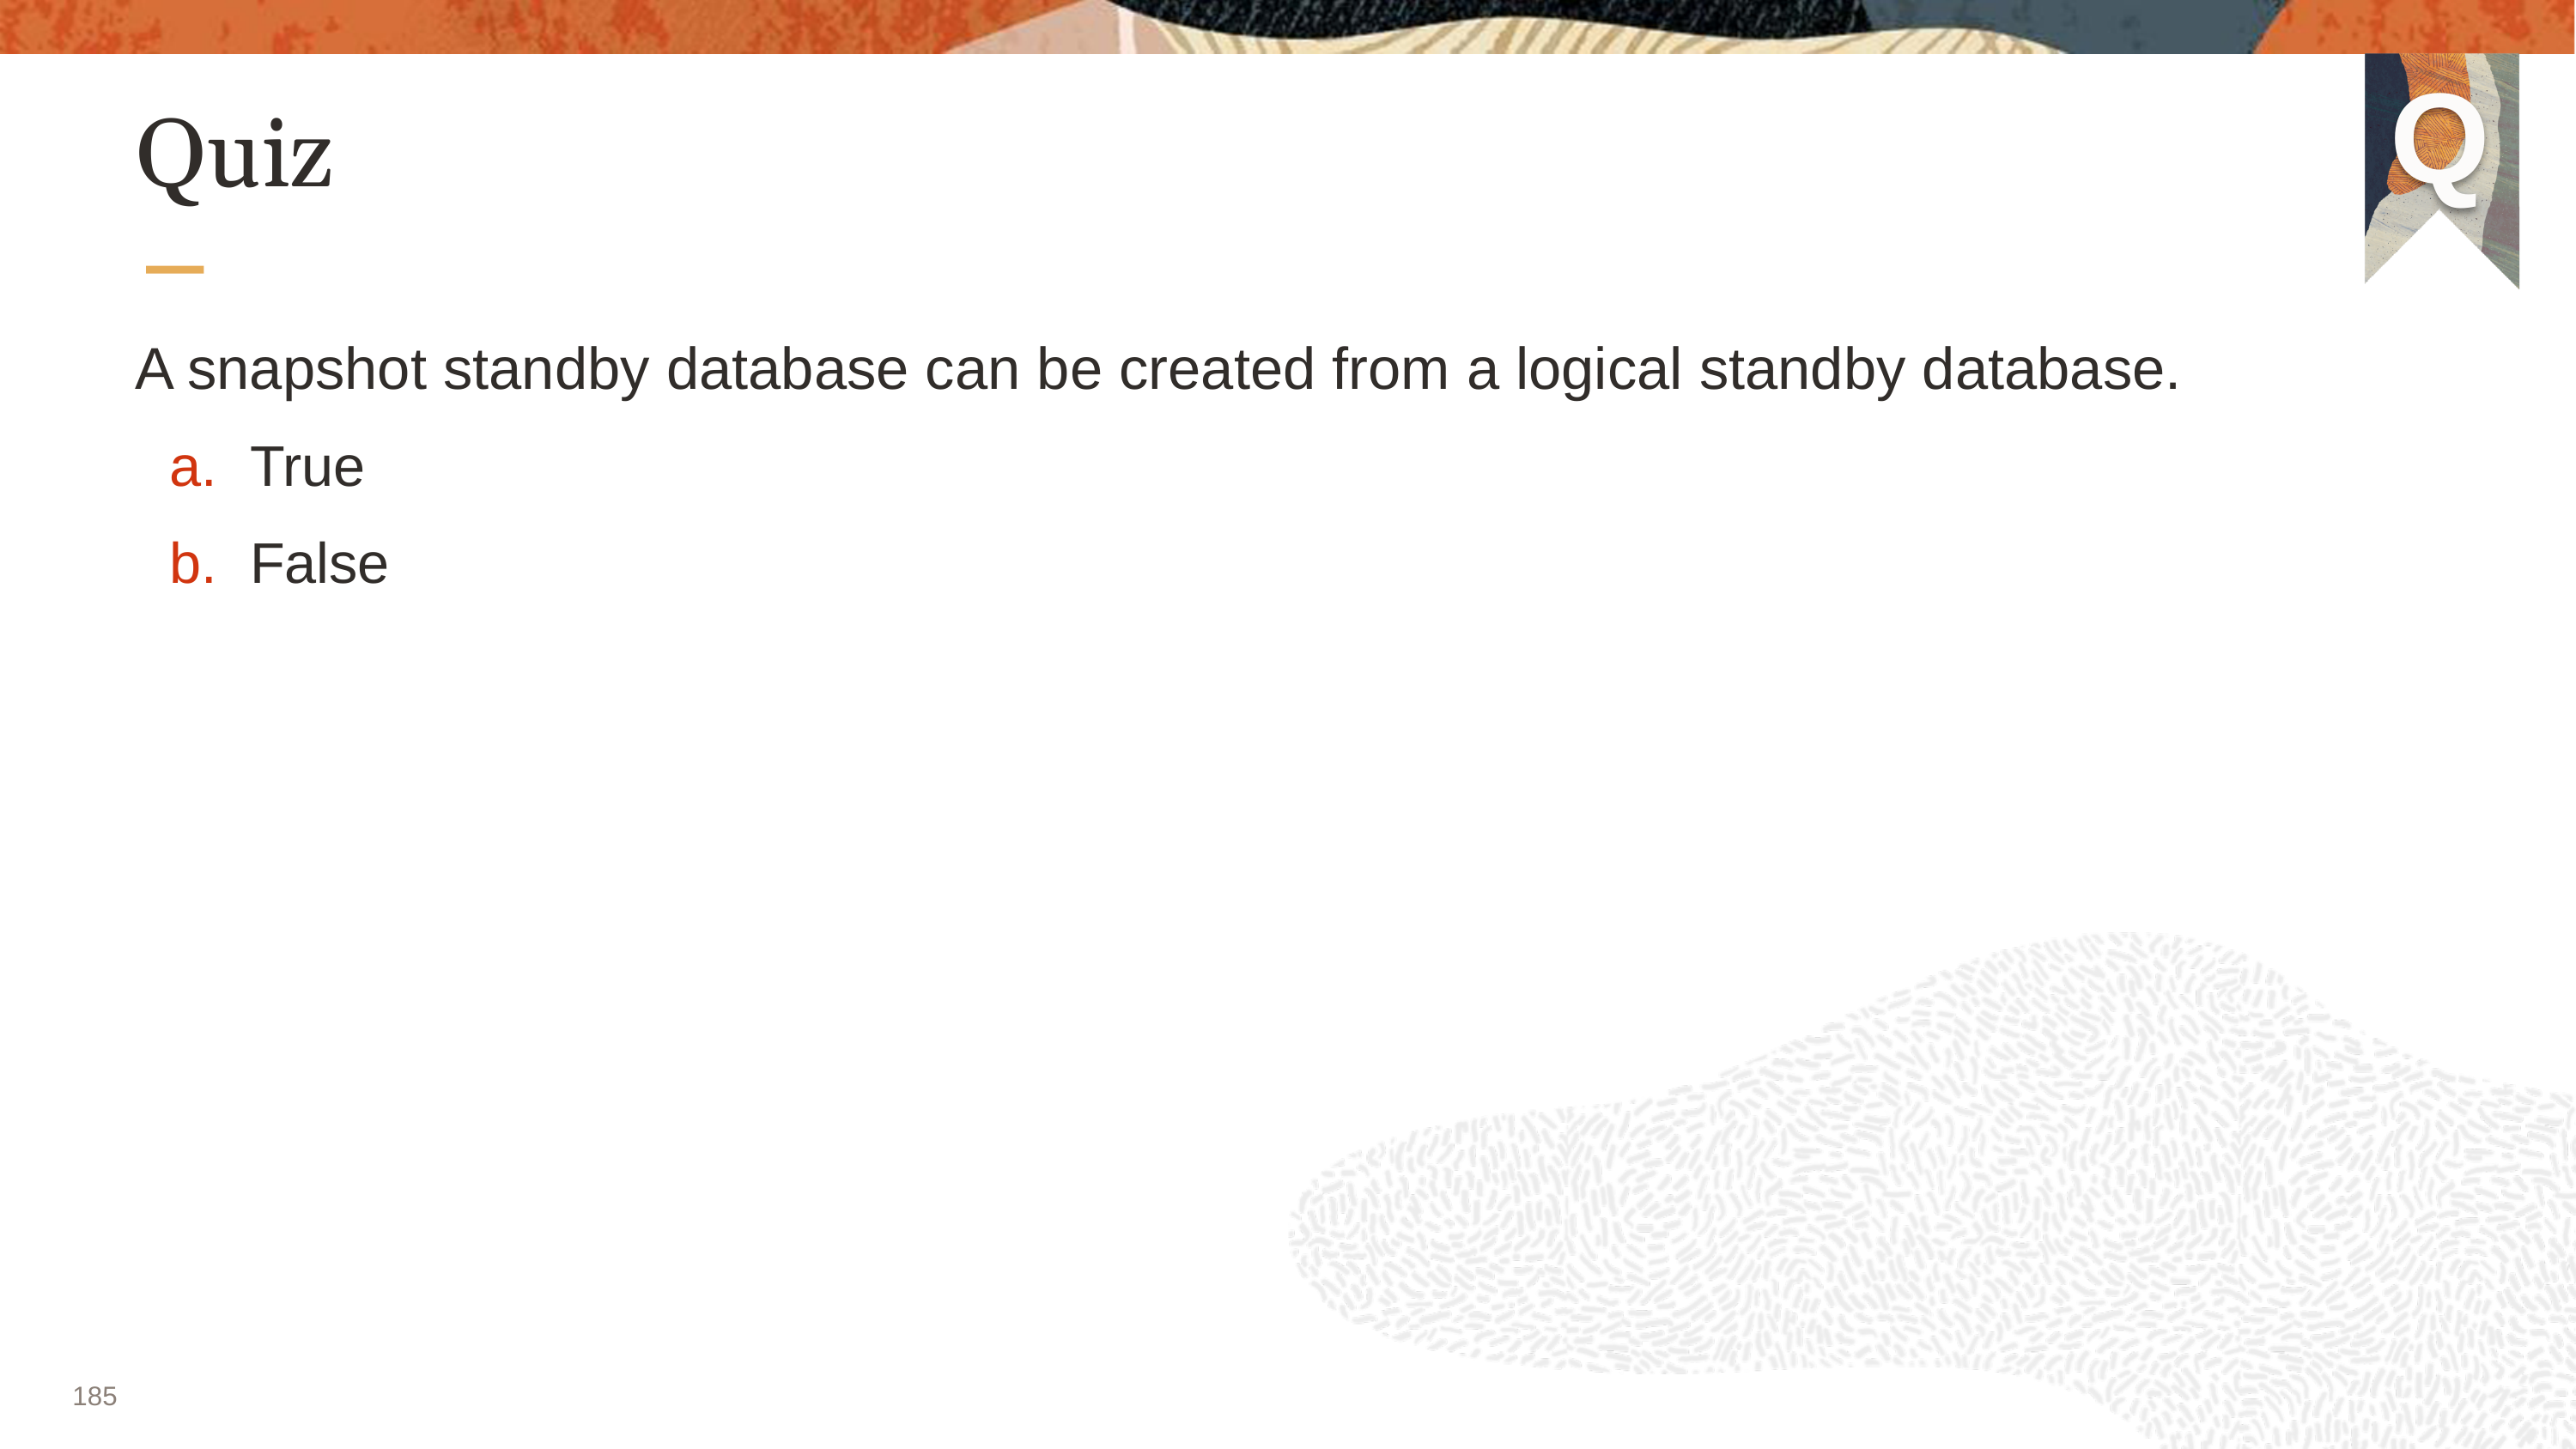

# Quiz
A snapshot standby database can be created from a logical standby database.
True
False